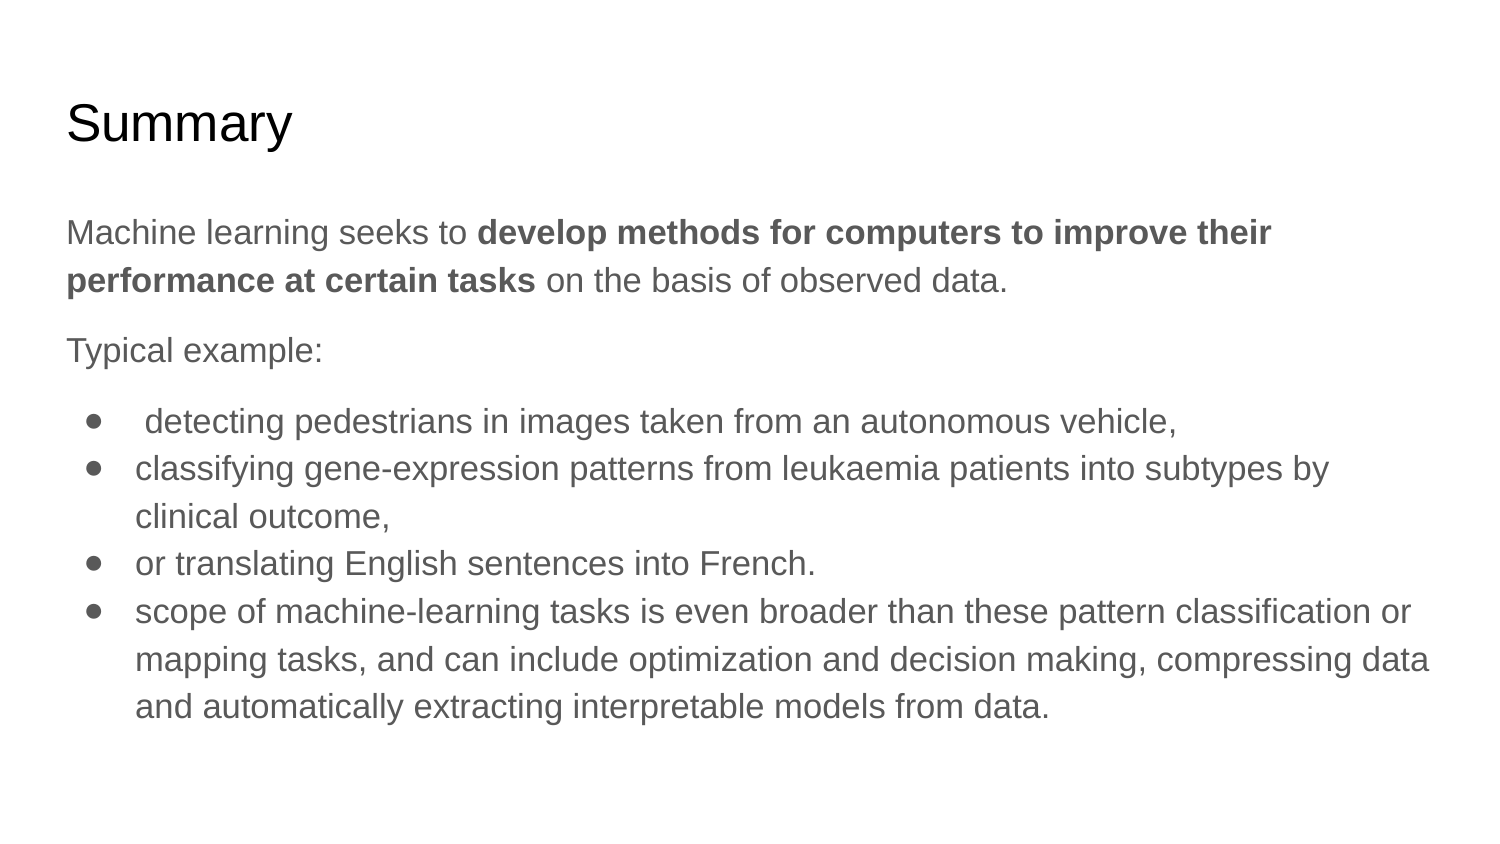

# Summary
Machine learning seeks to develop methods for computers to improve their performance at certain tasks on the basis of observed data.
Typical example:
 detecting pedestrians in images taken from an autonomous vehicle,
classifying gene-expression patterns from leukaemia patients into subtypes by clinical outcome,
or translating English sentences into French.
scope of machine-learning tasks is even broader than these pattern classification or mapping tasks, and can include optimization and decision making, compressing data and automatically extracting interpretable models from data.